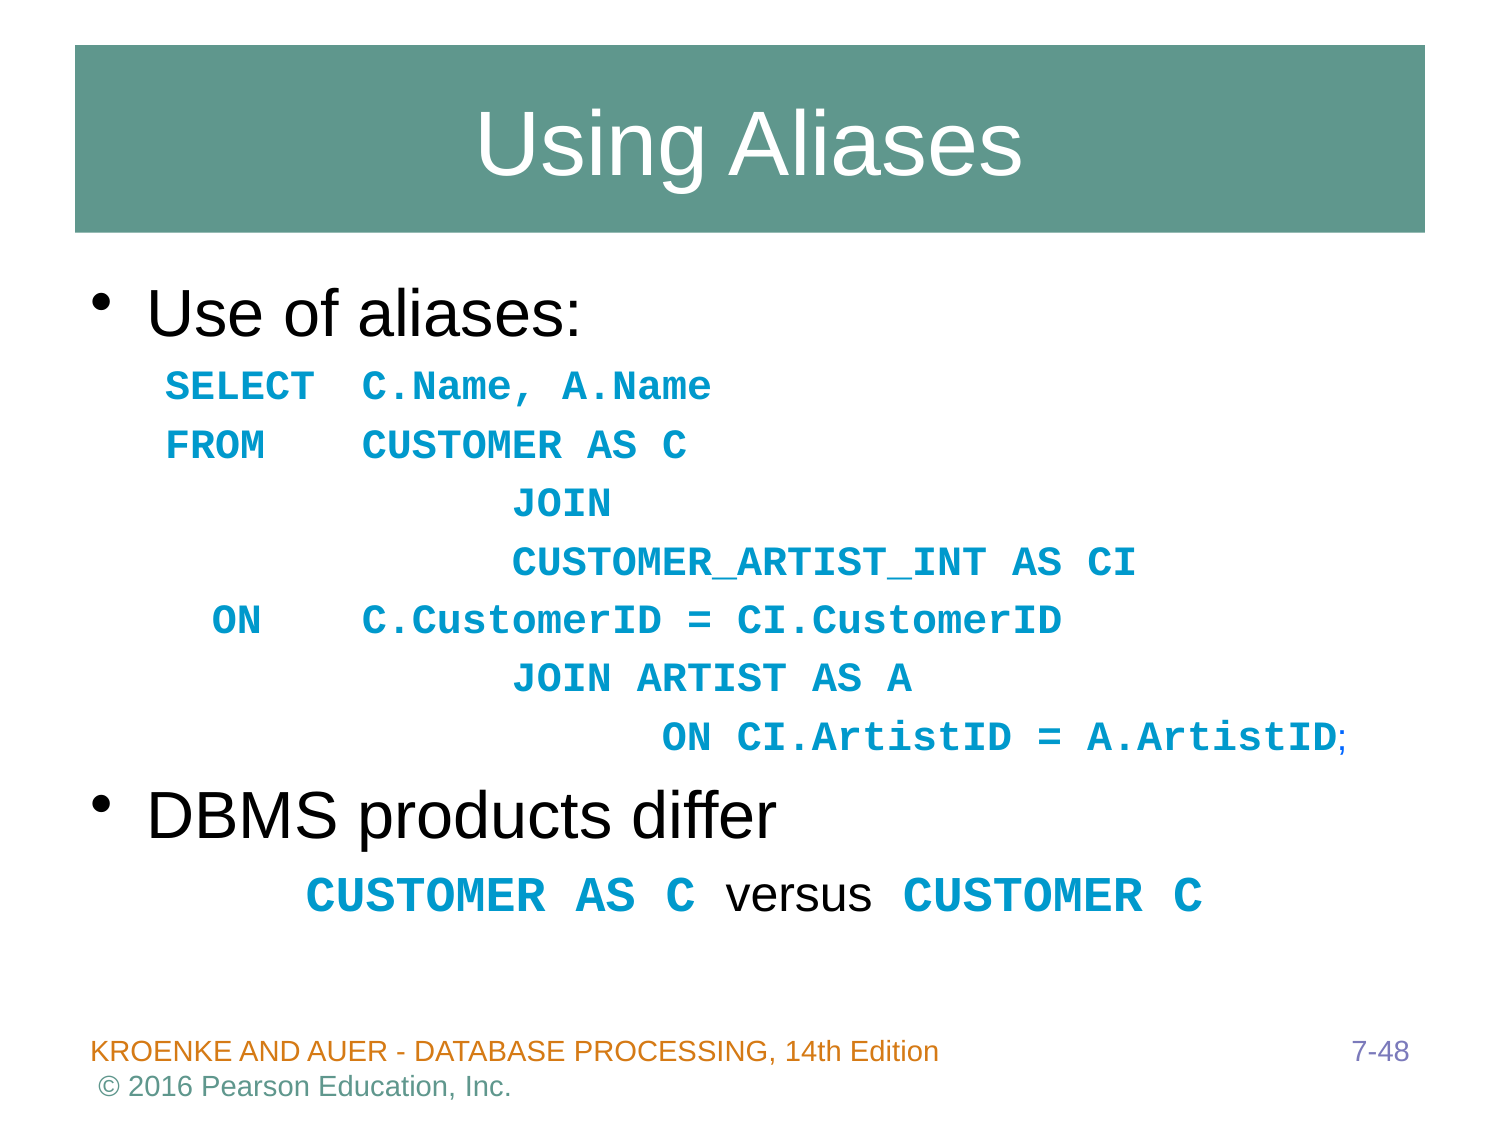

# Using Aliases
Use of aliases:
SELECT	C.Name, A.Name
FROM	CUSTOMER AS C
			JOIN
			CUSTOMER_ARTIST_INT AS CI
	ON	C.CustomerID = CI.CustomerID
			JOIN ARTIST AS A
				ON CI.ArtistID = A.ArtistID;
DBMS products differ
	CUSTOMER AS C versus CUSTOMER C

7-48

KROENKE AND AUER - DATABASE PROCESSING, 14th Edition  © 2016 Pearson Education, Inc.